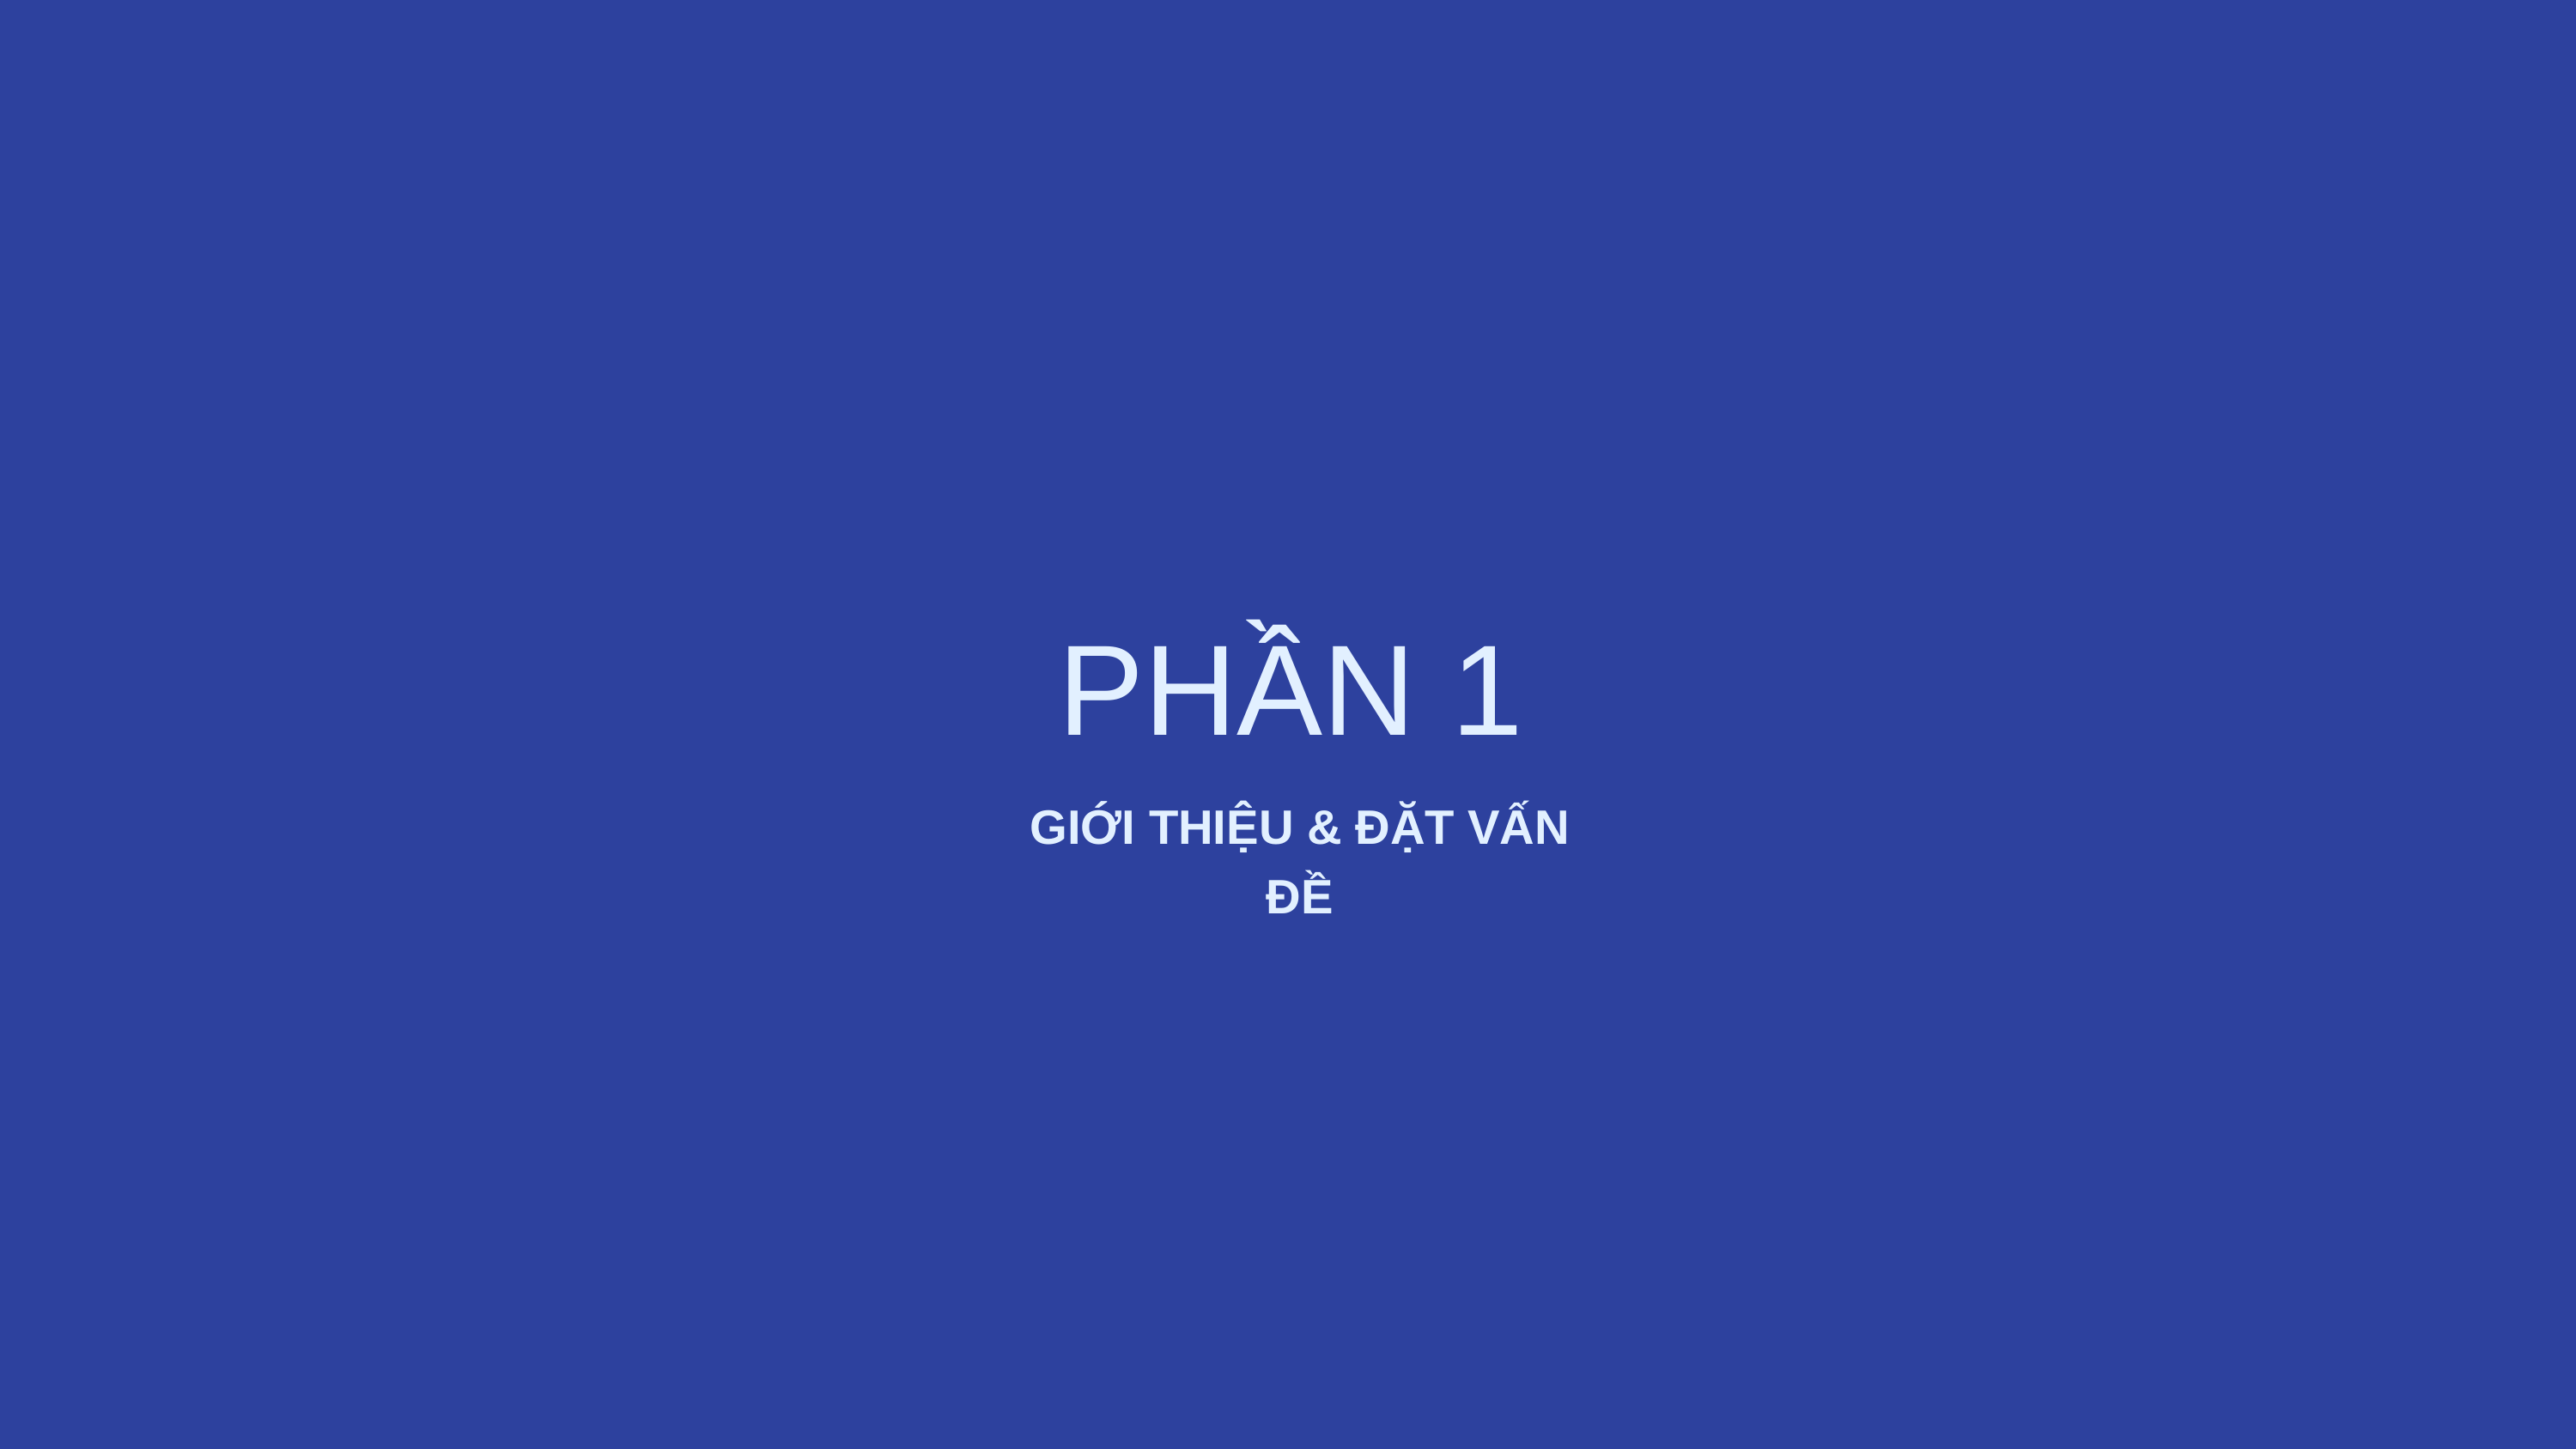

PHẦN 1
GIỚI THIỆU & ĐẶT VẤN ĐỀ